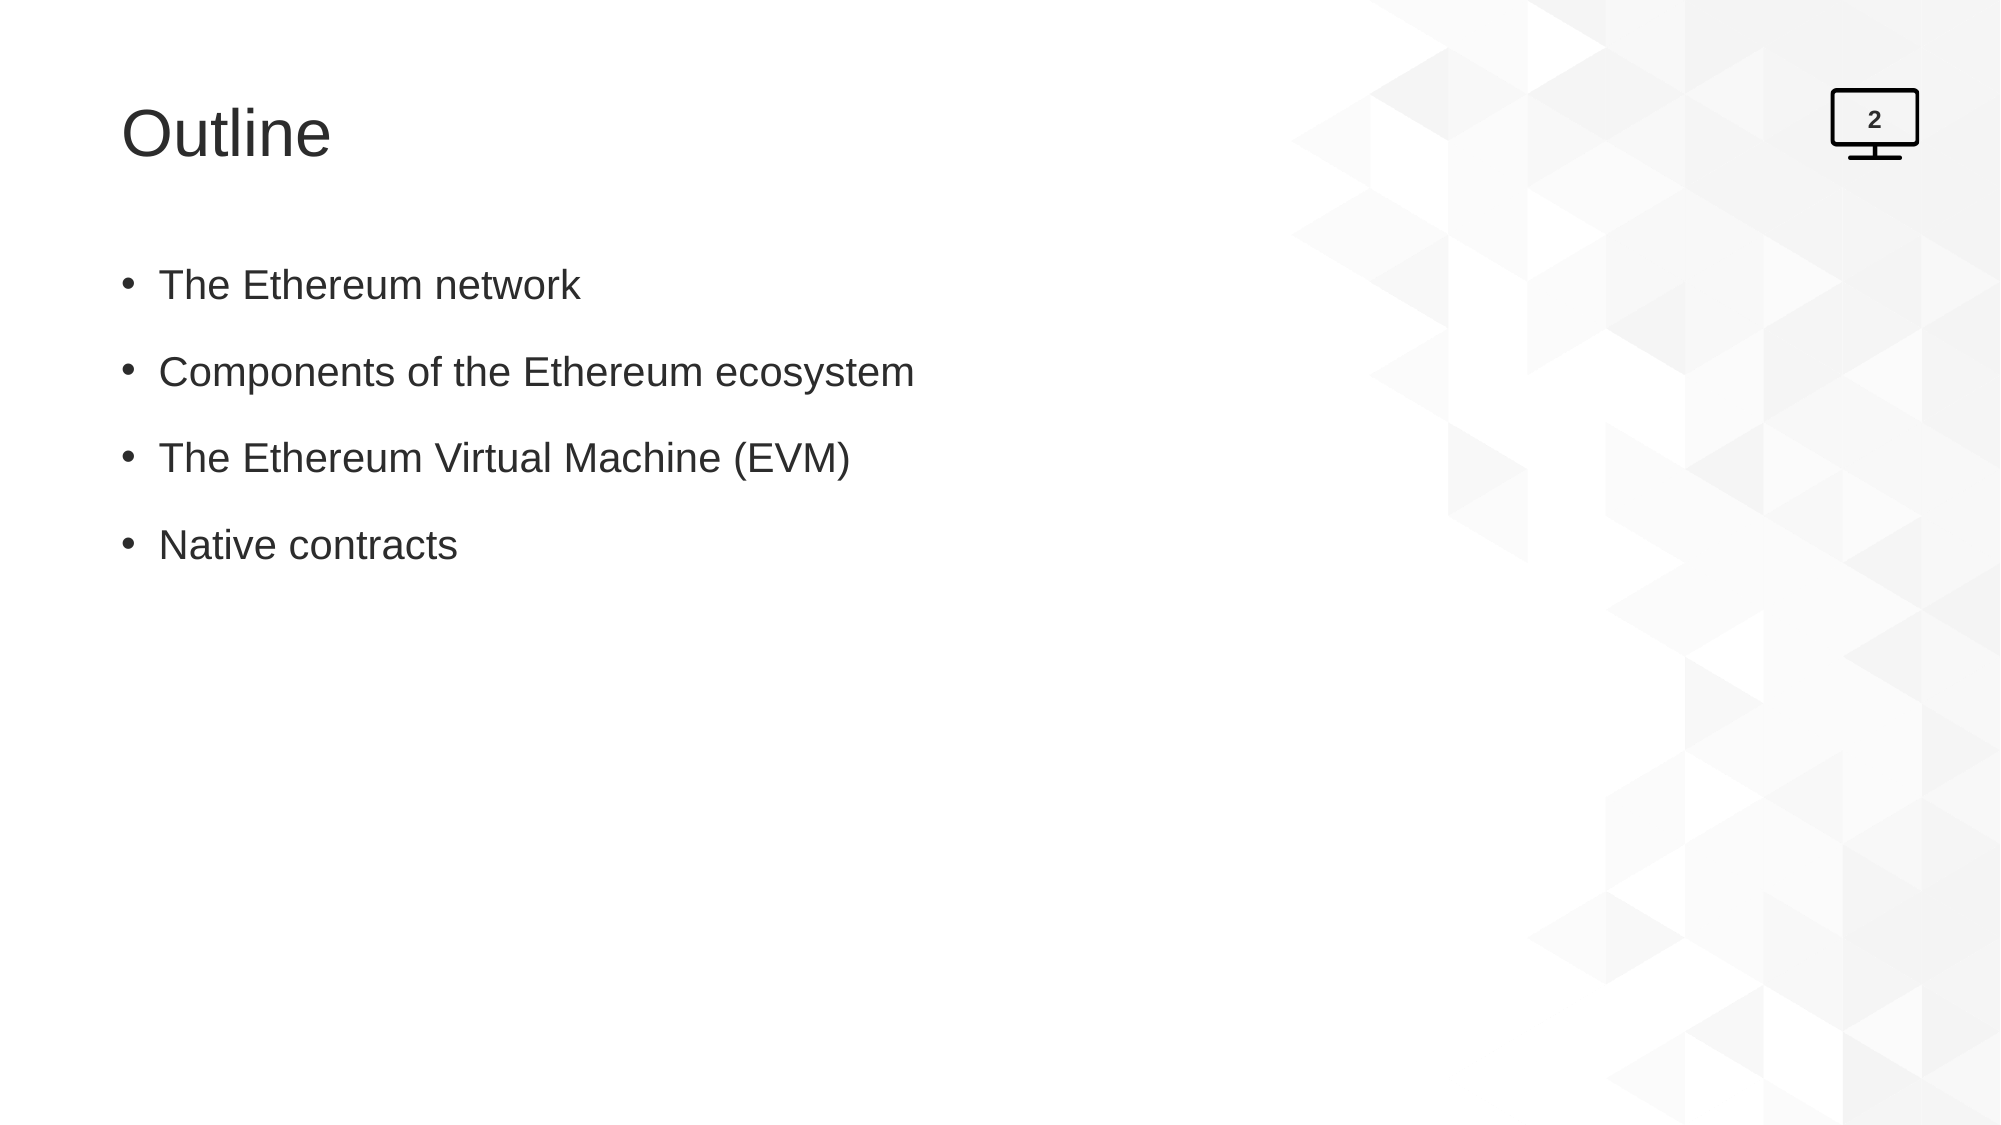

# Outline
2
The Ethereum network
Components of the Ethereum ecosystem
The Ethereum Virtual Machine (EVM)
Native contracts